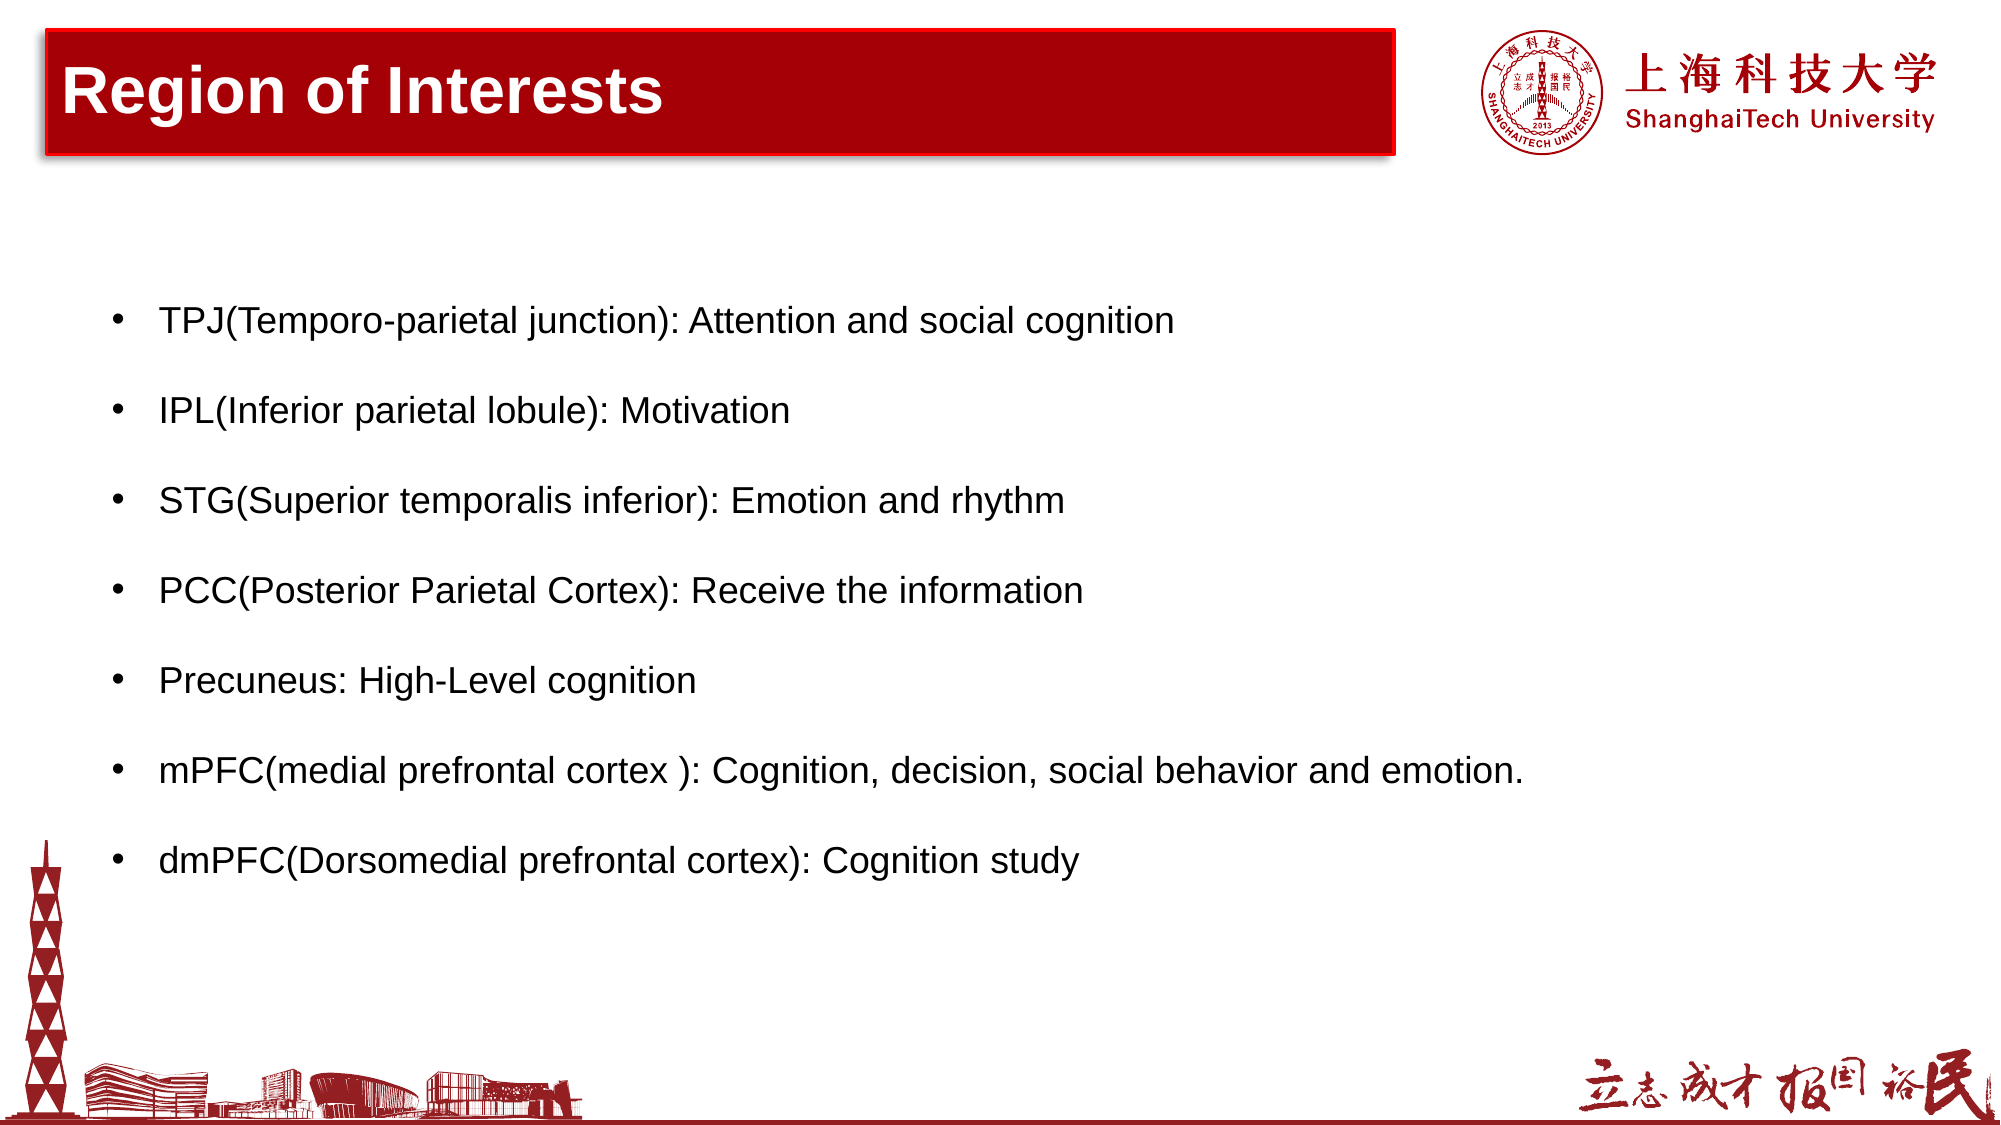

# Region of Interests
TPJ(Temporo-parietal junction): Attention and social cognition
IPL(Inferior parietal lobule): Motivation
STG(Superior temporalis inferior): Emotion and rhythm
PCC(Posterior Parietal Cortex): Receive the information
Precuneus: High-Level cognition
mPFC(medial prefrontal cortex ): Cognition, decision, social behavior and emotion.
dmPFC(Dorsomedial prefrontal cortex): Cognition study